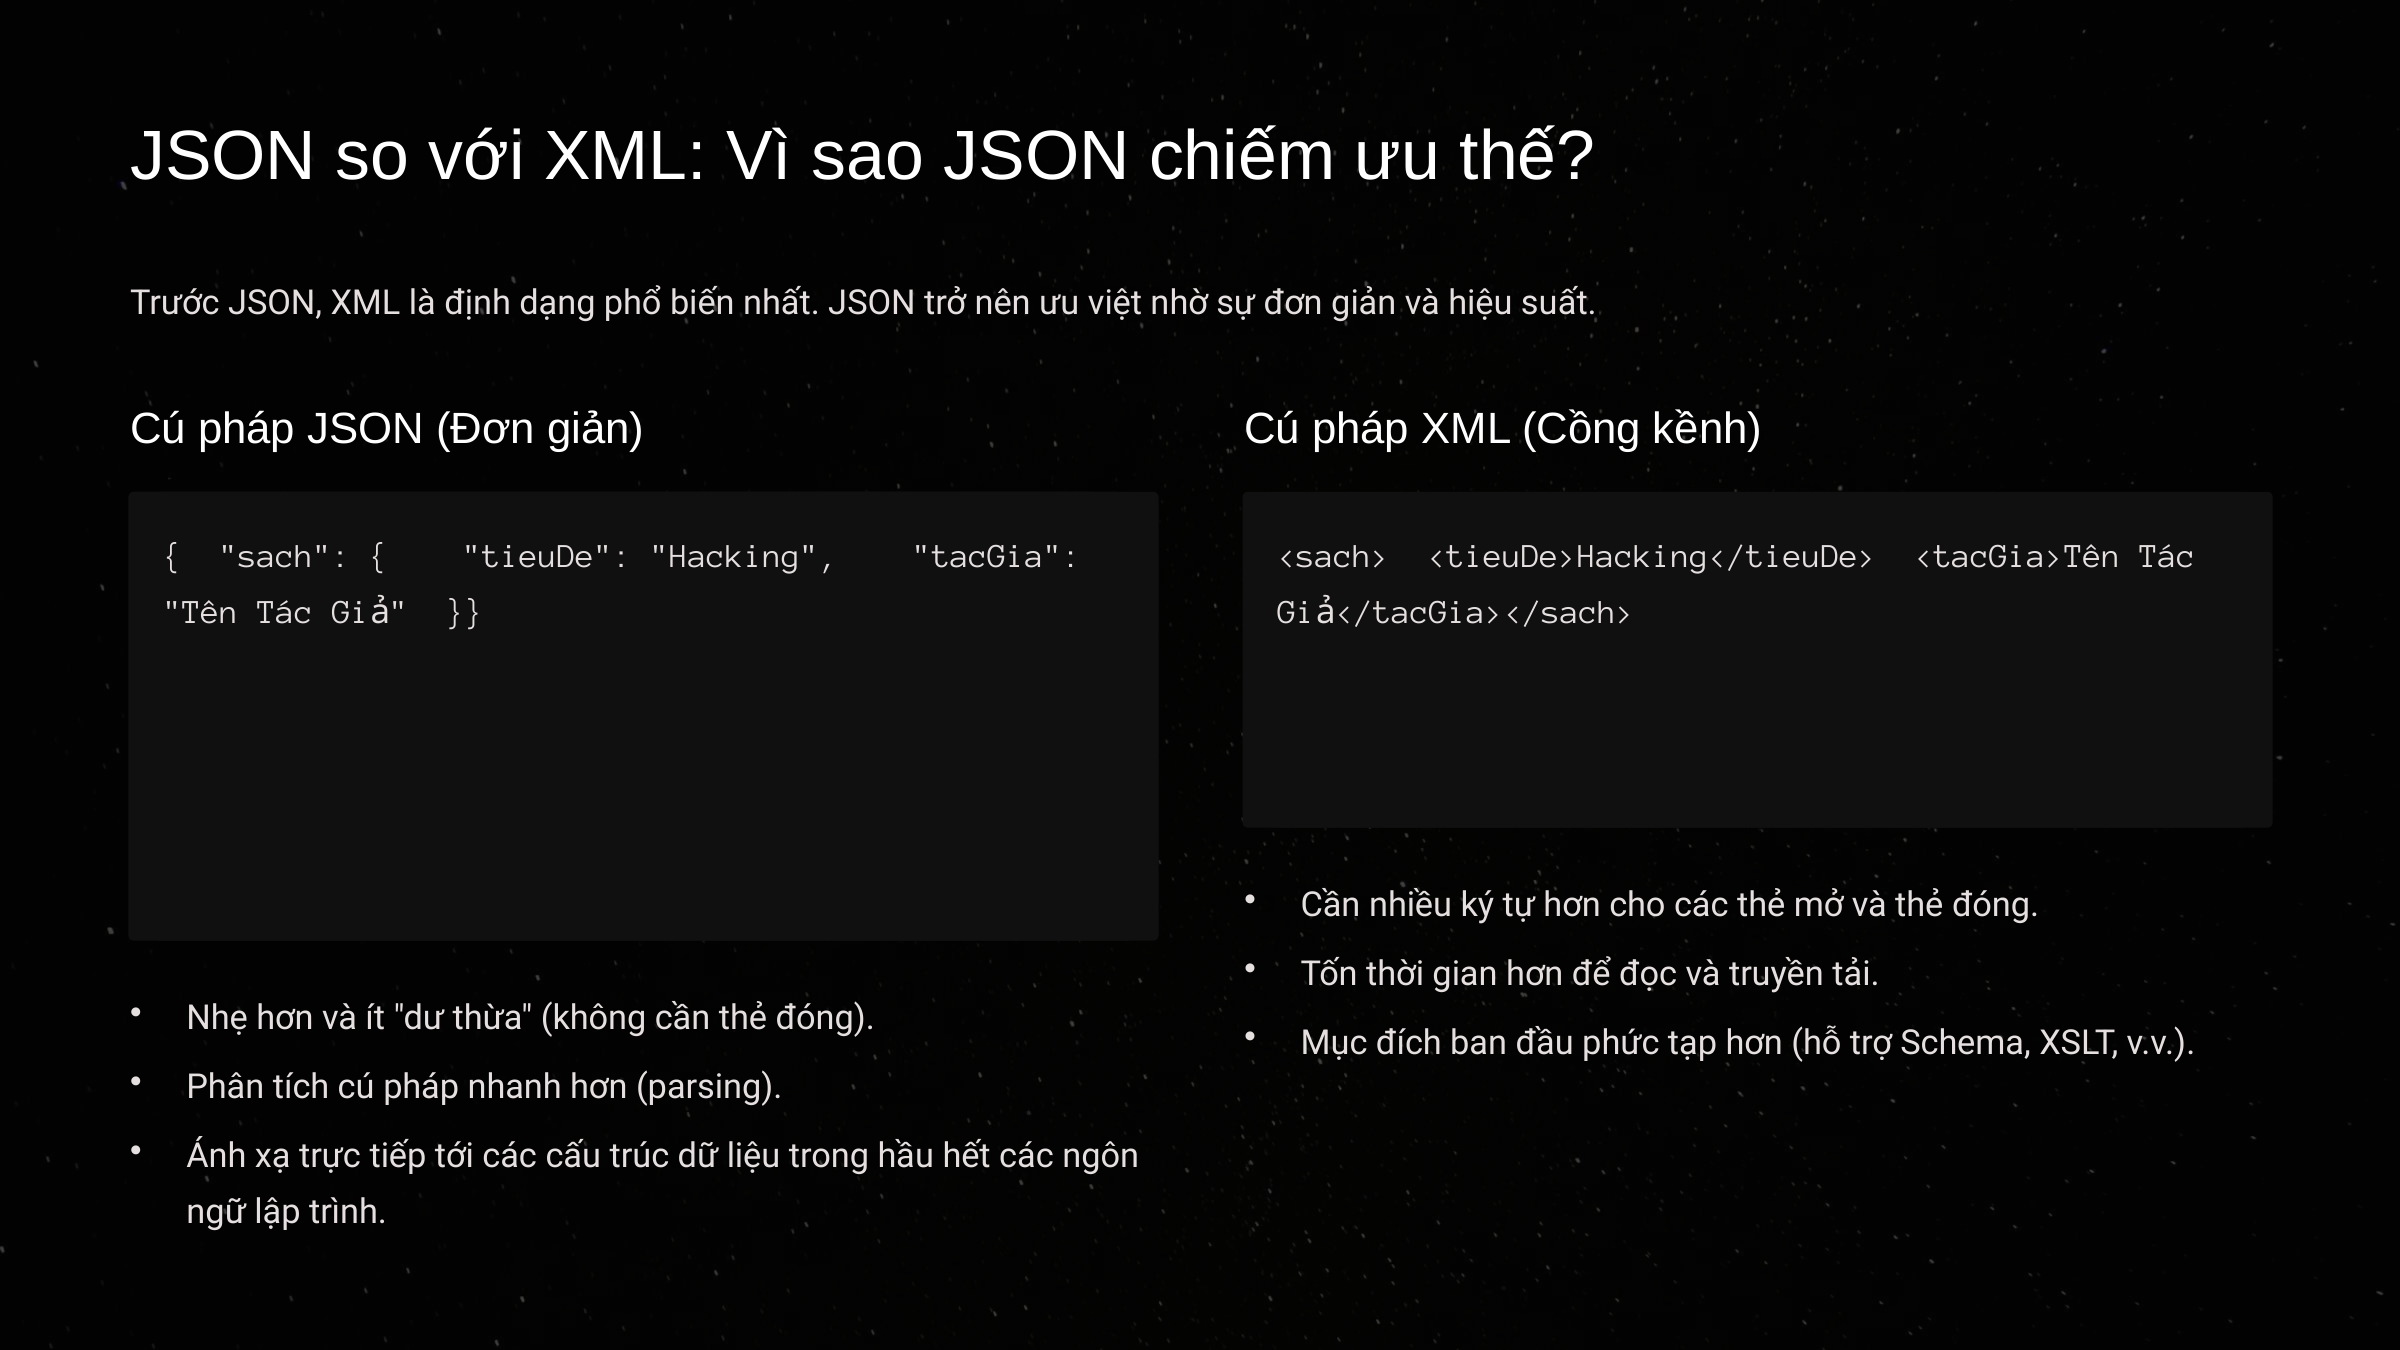

JSON so với XML: Vì sao JSON chiếm ưu thế?
Trước JSON, XML là định dạng phổ biến nhất. JSON trở nên ưu việt nhờ sự đơn giản và hiệu suất.
Cú pháp JSON (Đơn giản)
Cú pháp XML (Cồng kềnh)

{  "sach": {    "tieuDe": "Hacking",    "tacGia": "Tên Tác Giả"  }}
<sach>  <tieuDe>Hacking</tieuDe>  <tacGia>Tên Tác Giả</tacGia></sach>
Cần nhiều ký tự hơn cho các thẻ mở và thẻ đóng.
Tốn thời gian hơn để đọc và truyền tải.
Nhẹ hơn và ít "dư thừa" (không cần thẻ đóng).
Mục đích ban đầu phức tạp hơn (hỗ trợ Schema, XSLT, v.v.).
Phân tích cú pháp nhanh hơn (parsing).
Ánh xạ trực tiếp tới các cấu trúc dữ liệu trong hầu hết các ngôn ngữ lập trình.